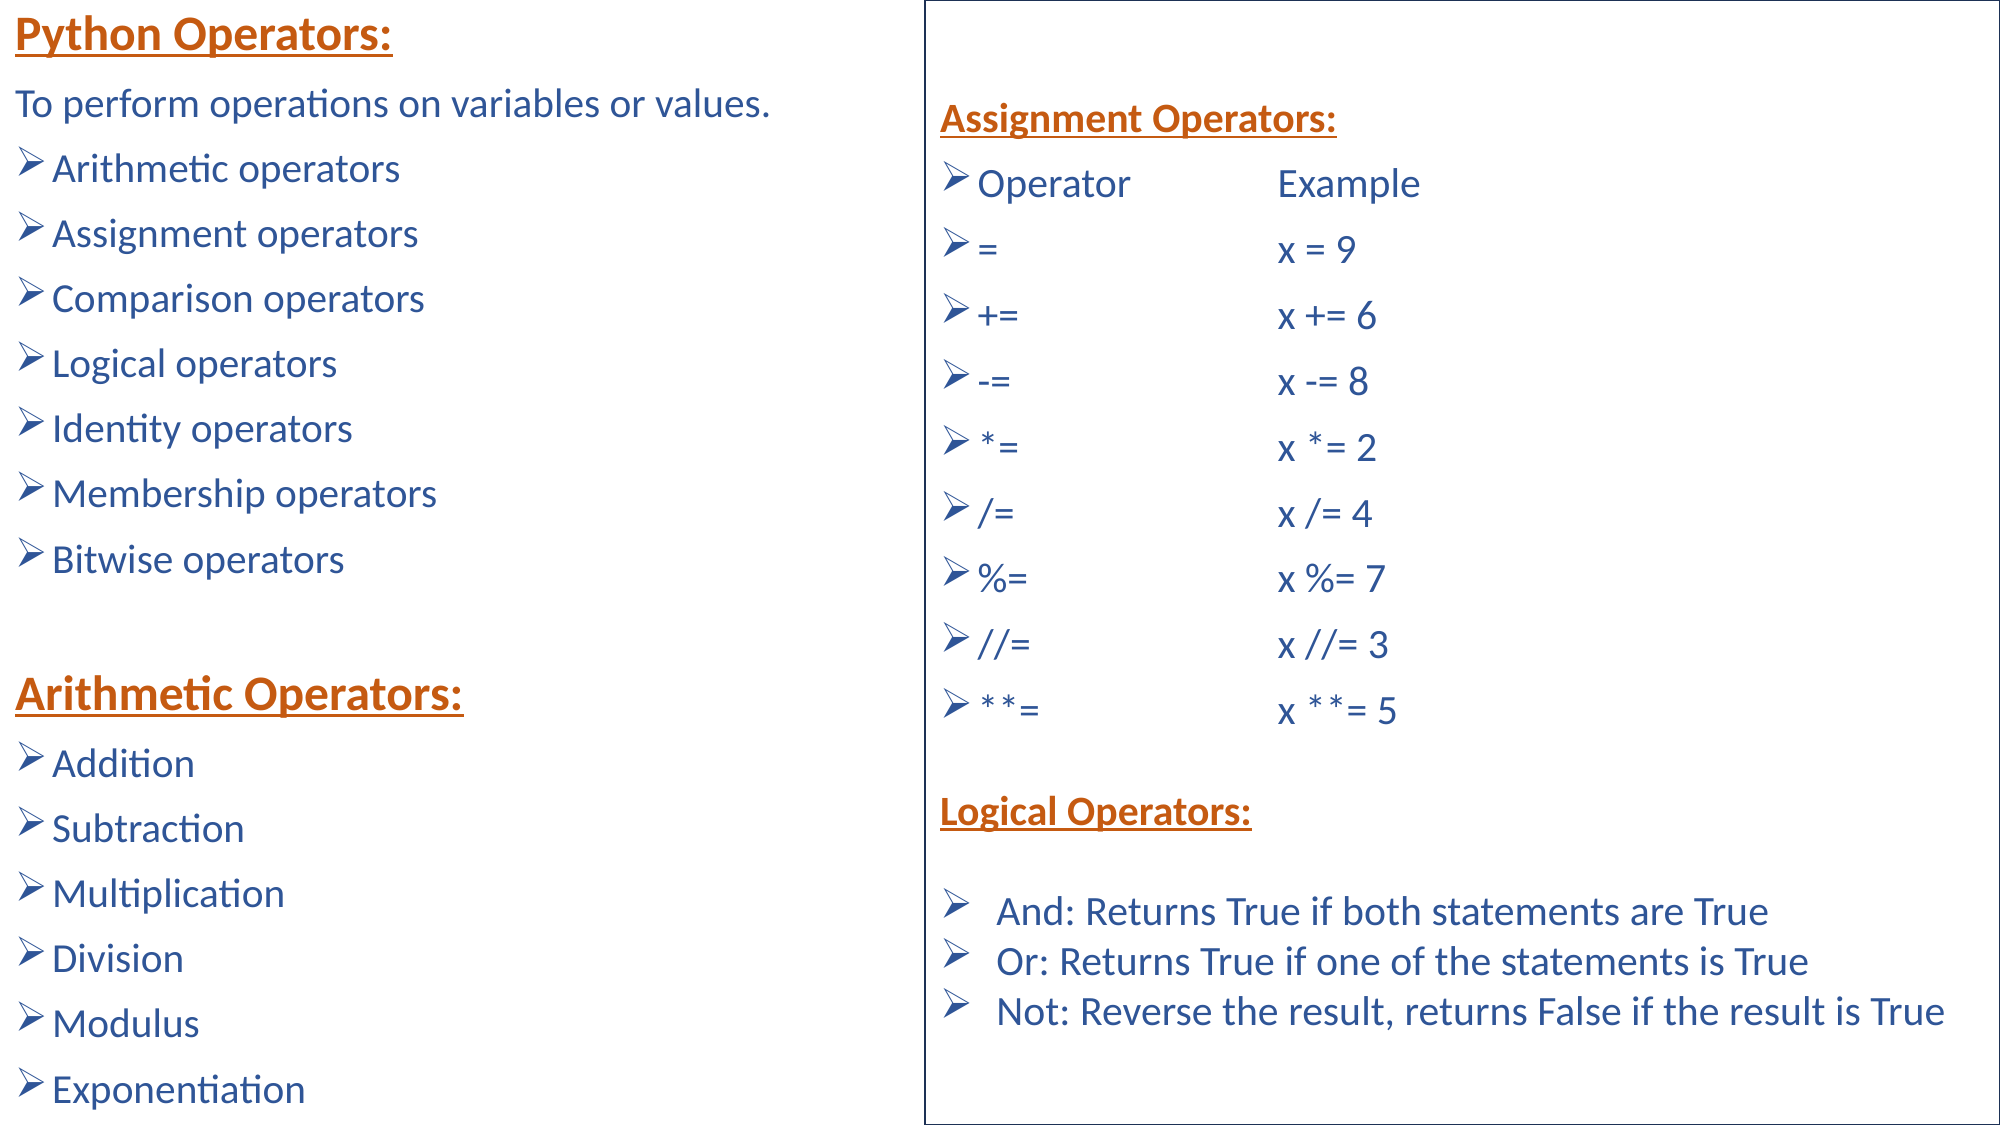

Python Operators:
To perform operations on variables or values.
Arithmetic operators
Assignment operators
Comparison operators
Logical operators
Identity operators
Membership operators
Bitwise operators

Arithmetic Operators:
Addition
Subtraction
Multiplication
Division
Modulus
Exponentiation
Assignment Operators:
Operator	Example
=		x = 9
+=		x += 6
-=		x -= 8
*=		x *= 2
/=		x /= 4
%=		x %= 7
//=		x //= 3
**=		x **= 5

Logical Operators:

And: Returns True if both statements are True
Or: Returns True if one of the statements is True
Not: Reverse the result, returns False if the result is True